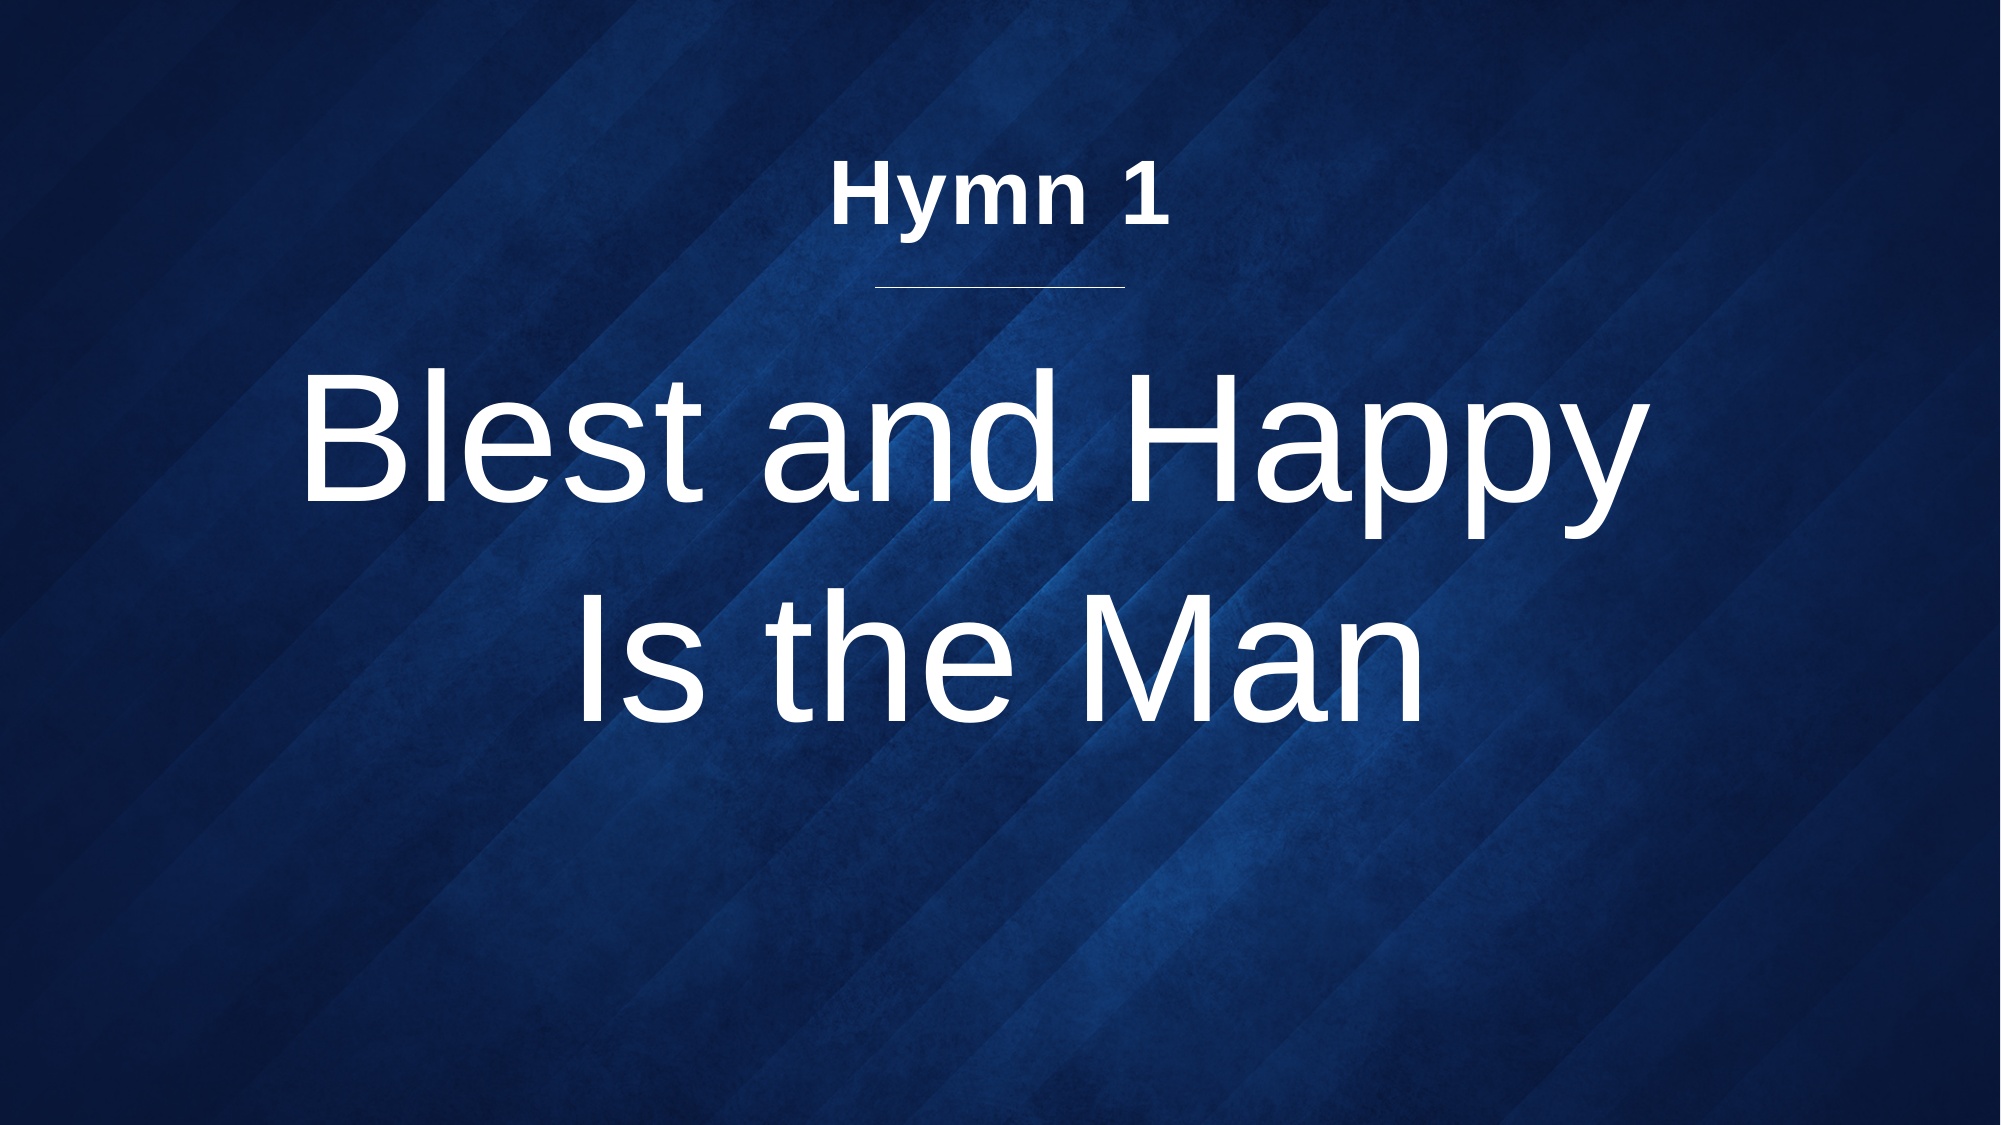

Hymn 1
# Blest and Happy Is the Man